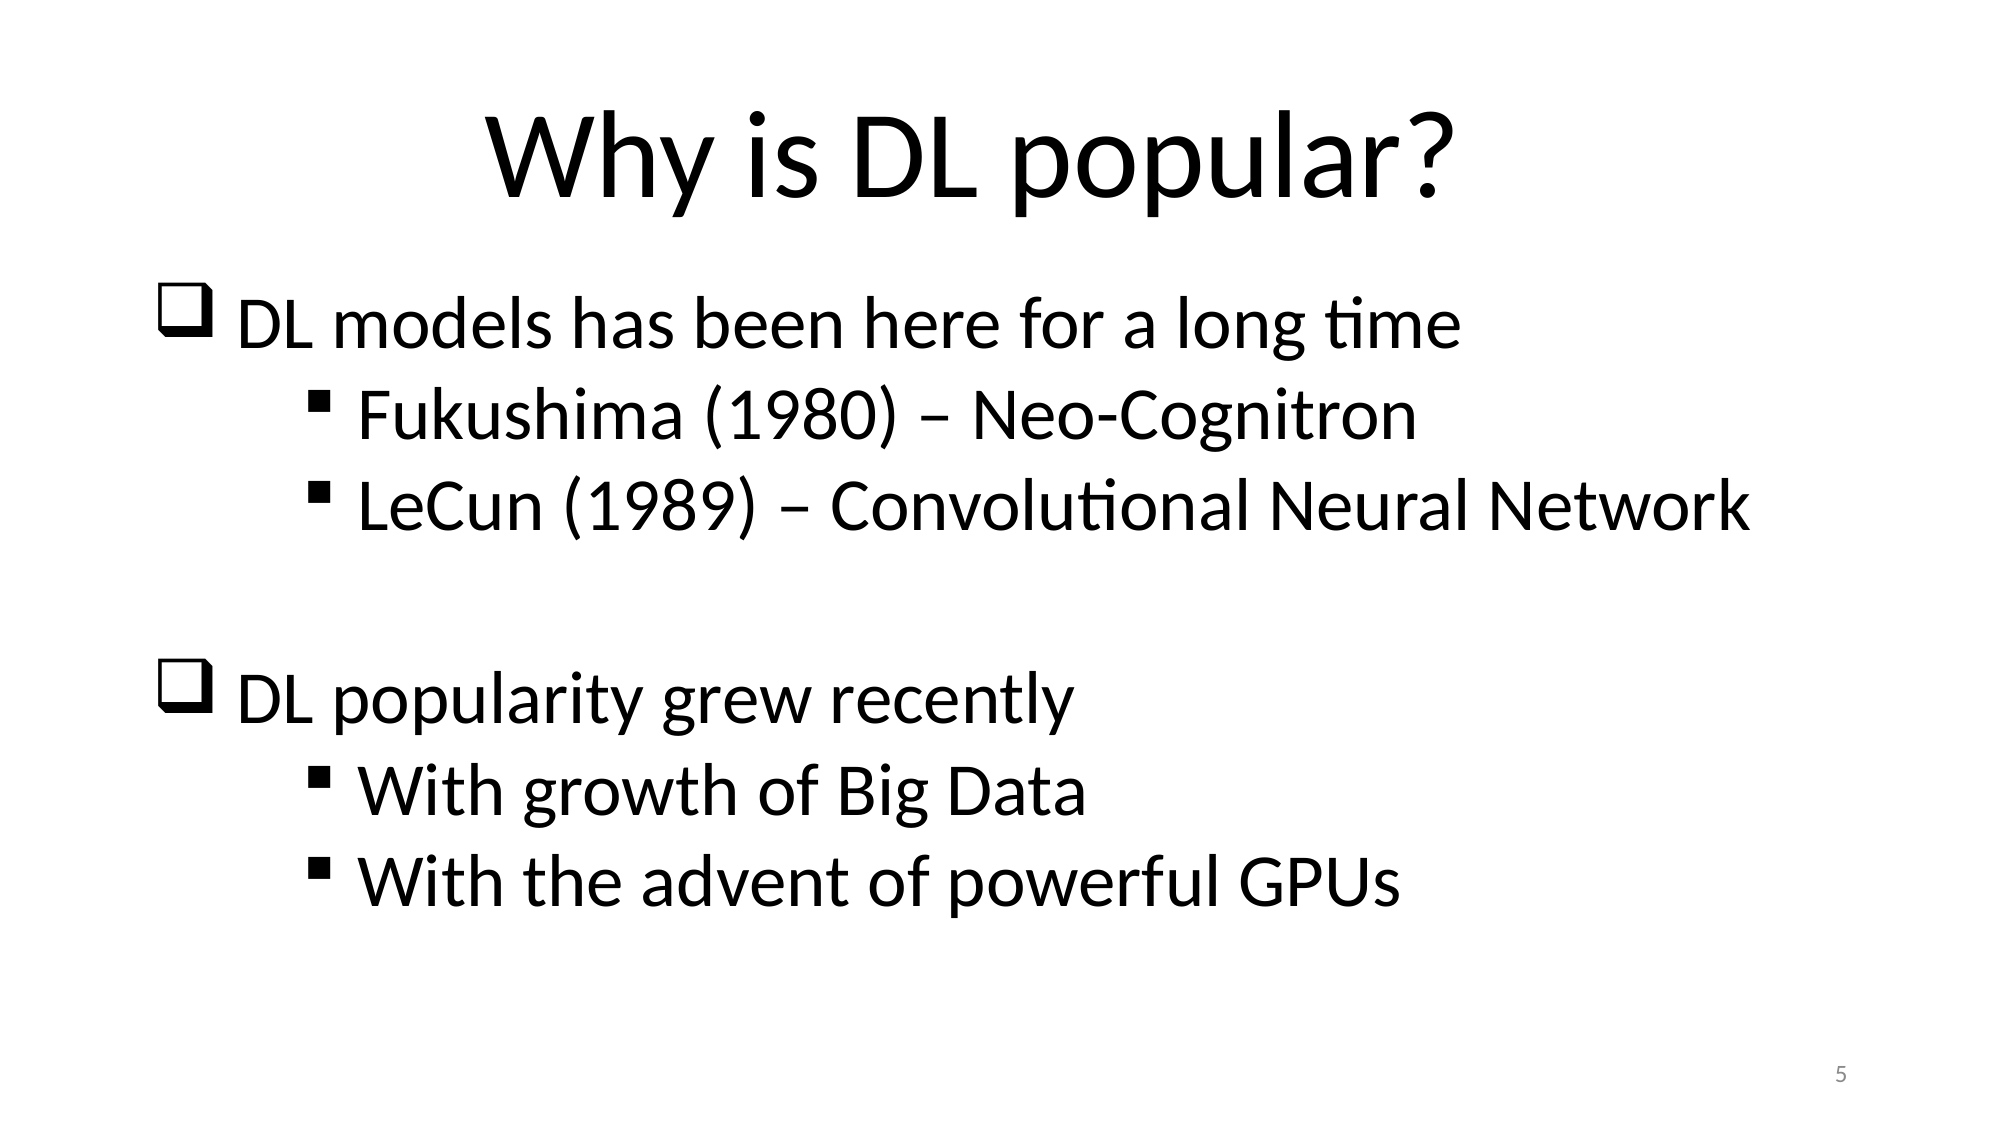

# Why is DL popular?
 DL models has been here for a long time
 Fukushima (1980) – Neo-Cognitron
 LeCun (1989) – Convolutional Neural Network

 DL popularity grew recently
 With growth of Big Data
 With the advent of powerful GPUs

5